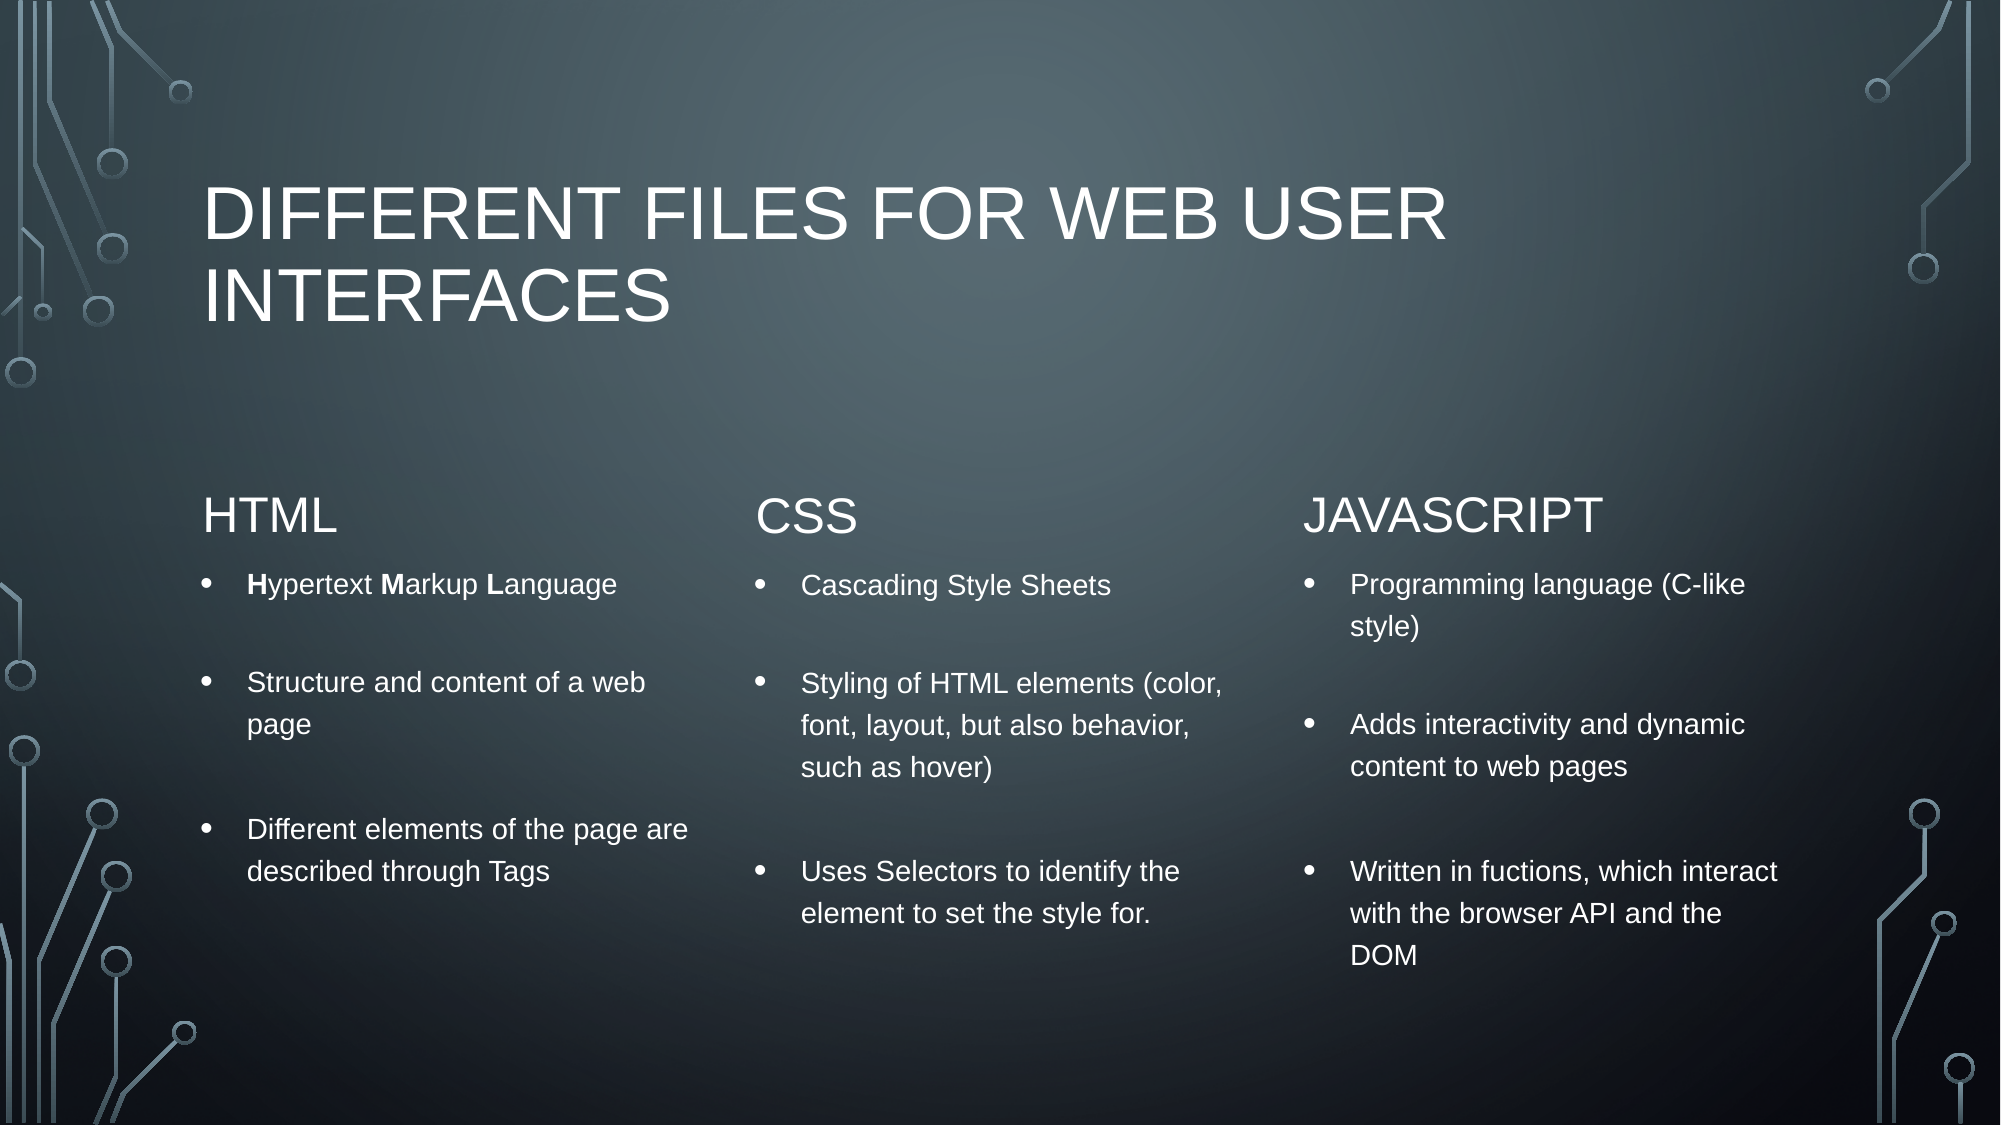

# Different files for web User interfaces
HTML
JavaScript
CSS
Hypertext Markup Language
Structure and content of a web page
Different elements of the page are described through Tags
Programming language (C-like style)
Adds interactivity and dynamic content to web pages
Written in fuctions, which interact with the browser API and the DOM
Cascading Style Sheets
Styling of HTML elements (color, font, layout, but also behavior, such as hover)
Uses Selectors to identify the element to set the style for.